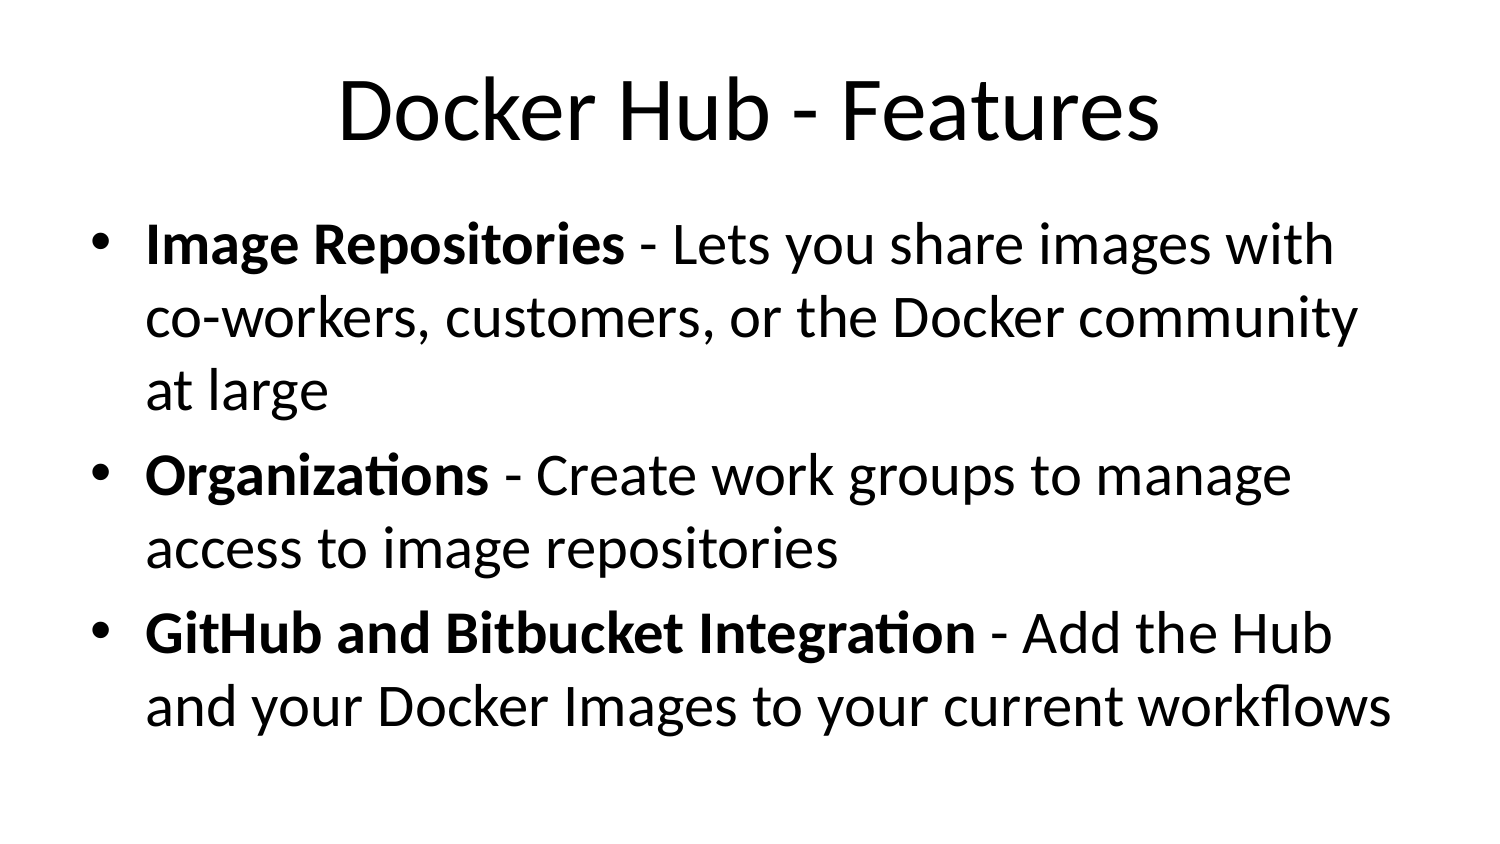

# Docker Hub - Features
Image Repositories - Lets you share images with co-workers, customers, or the Docker community at large
Organizations - Create work groups to manage access to image repositories
GitHub and Bitbucket Integration - Add the Hub and your Docker Images to your current workflows